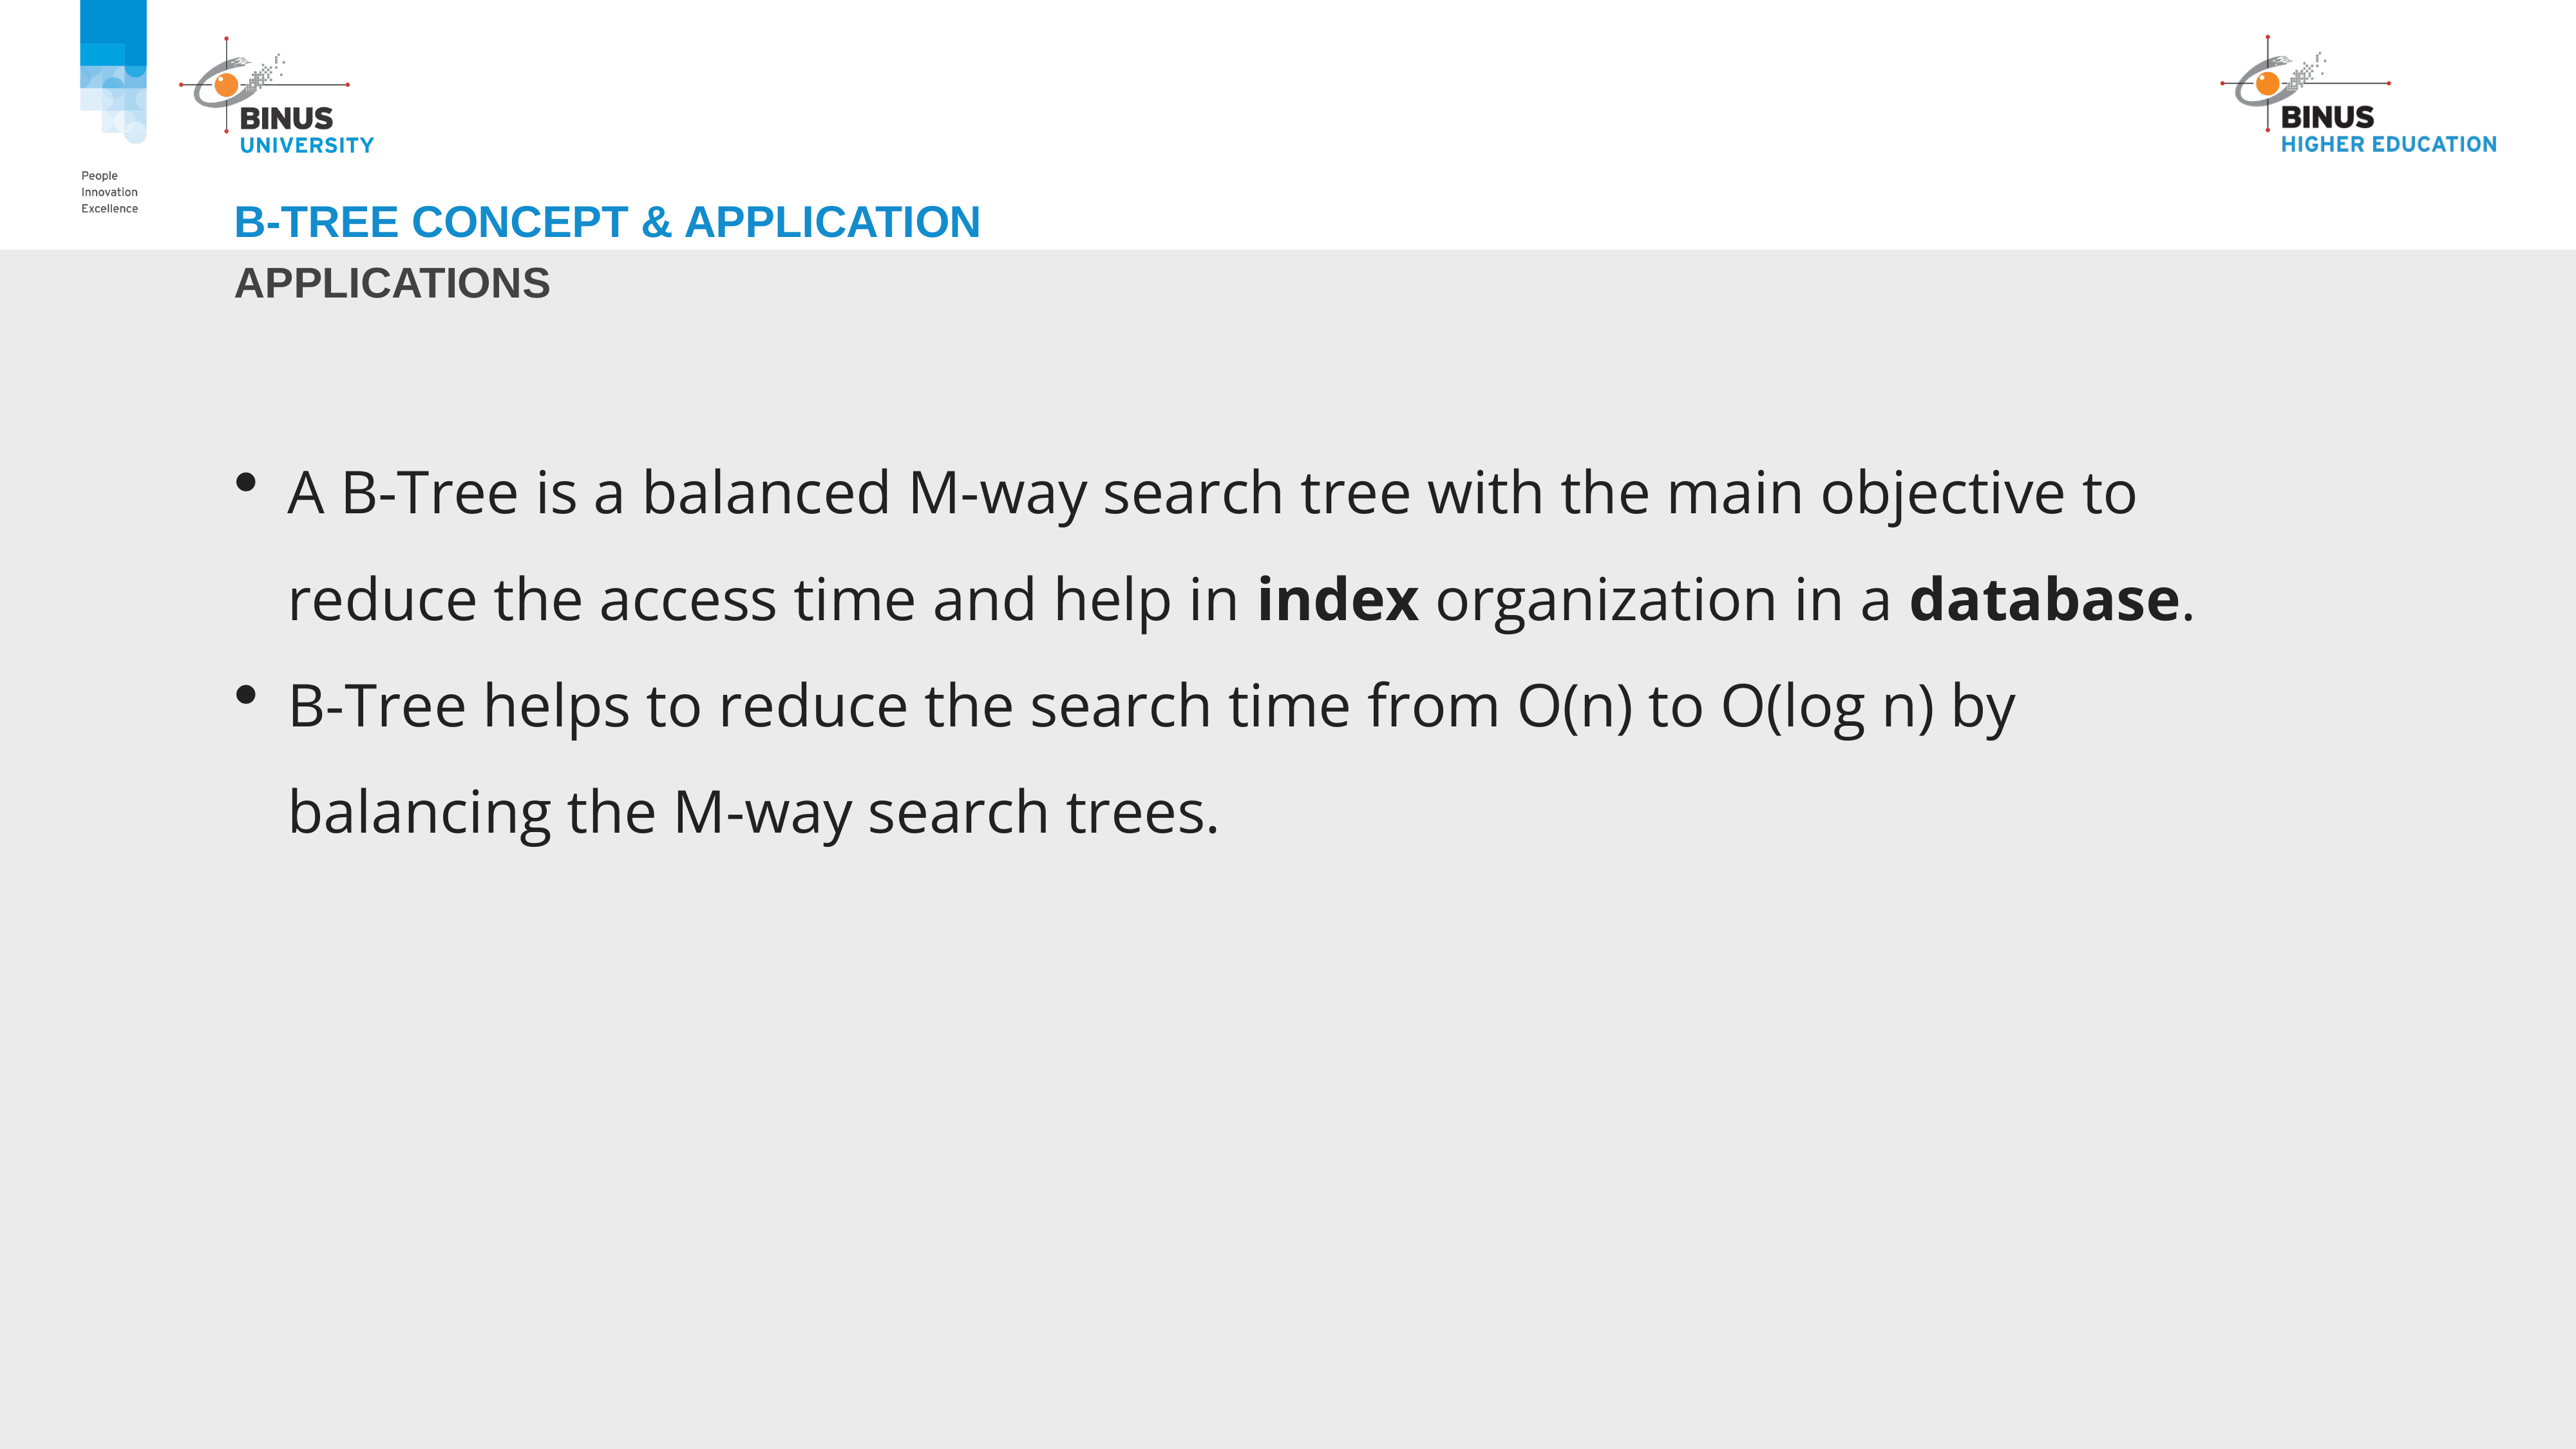

# B-TREE CONCEPT & APPLICATION
Applications
A B-Tree is a balanced M-way search tree with the main objective to reduce the access time and help in index organization in a database.​
B-Tree helps to reduce the search time from O(n) to O(log n) by balancing the M-way search trees.​